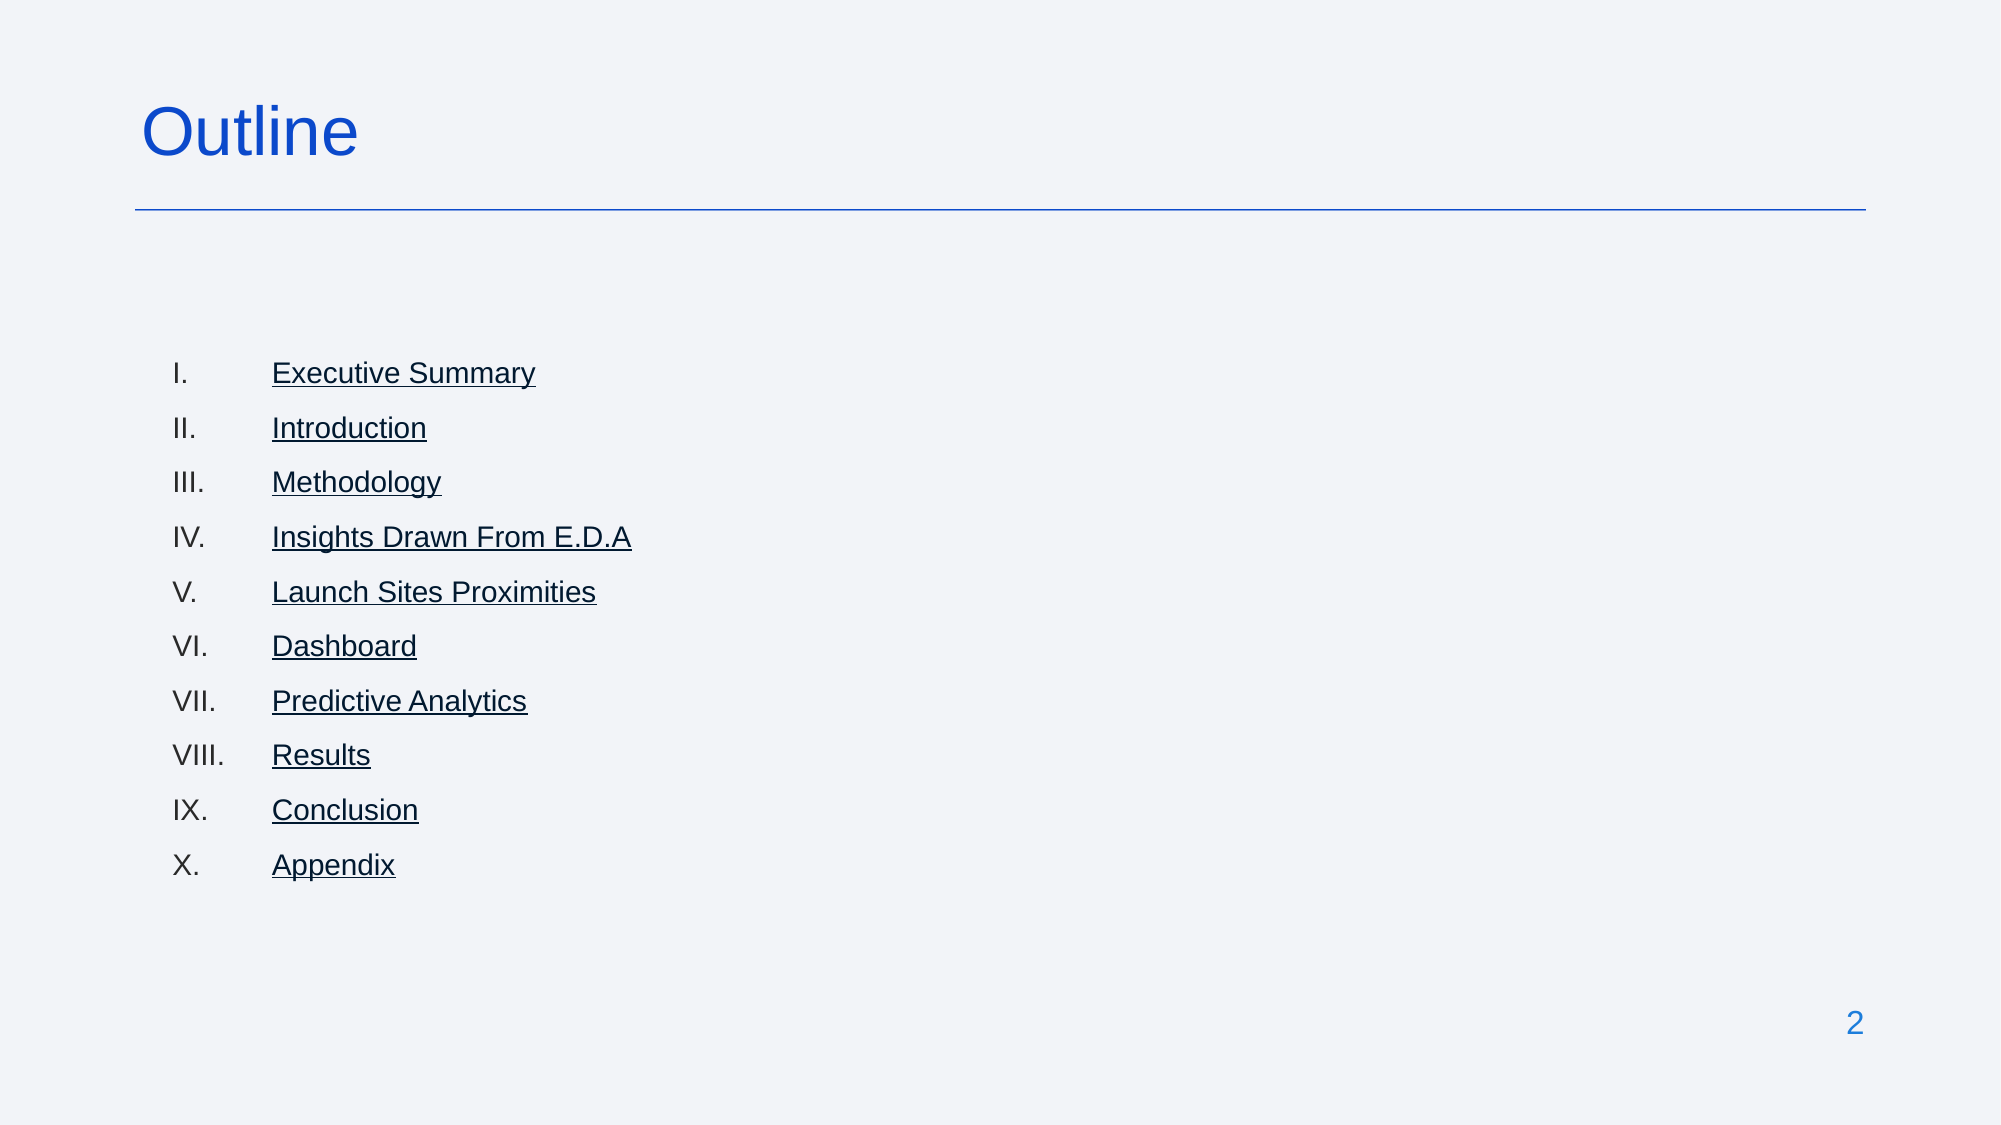

Outline
Executive Summary
Introduction
Methodology
Insights Drawn From E.D.A
Launch Sites Proximities
Dashboard
Predictive Analytics
Results
Conclusion
Appendix
2